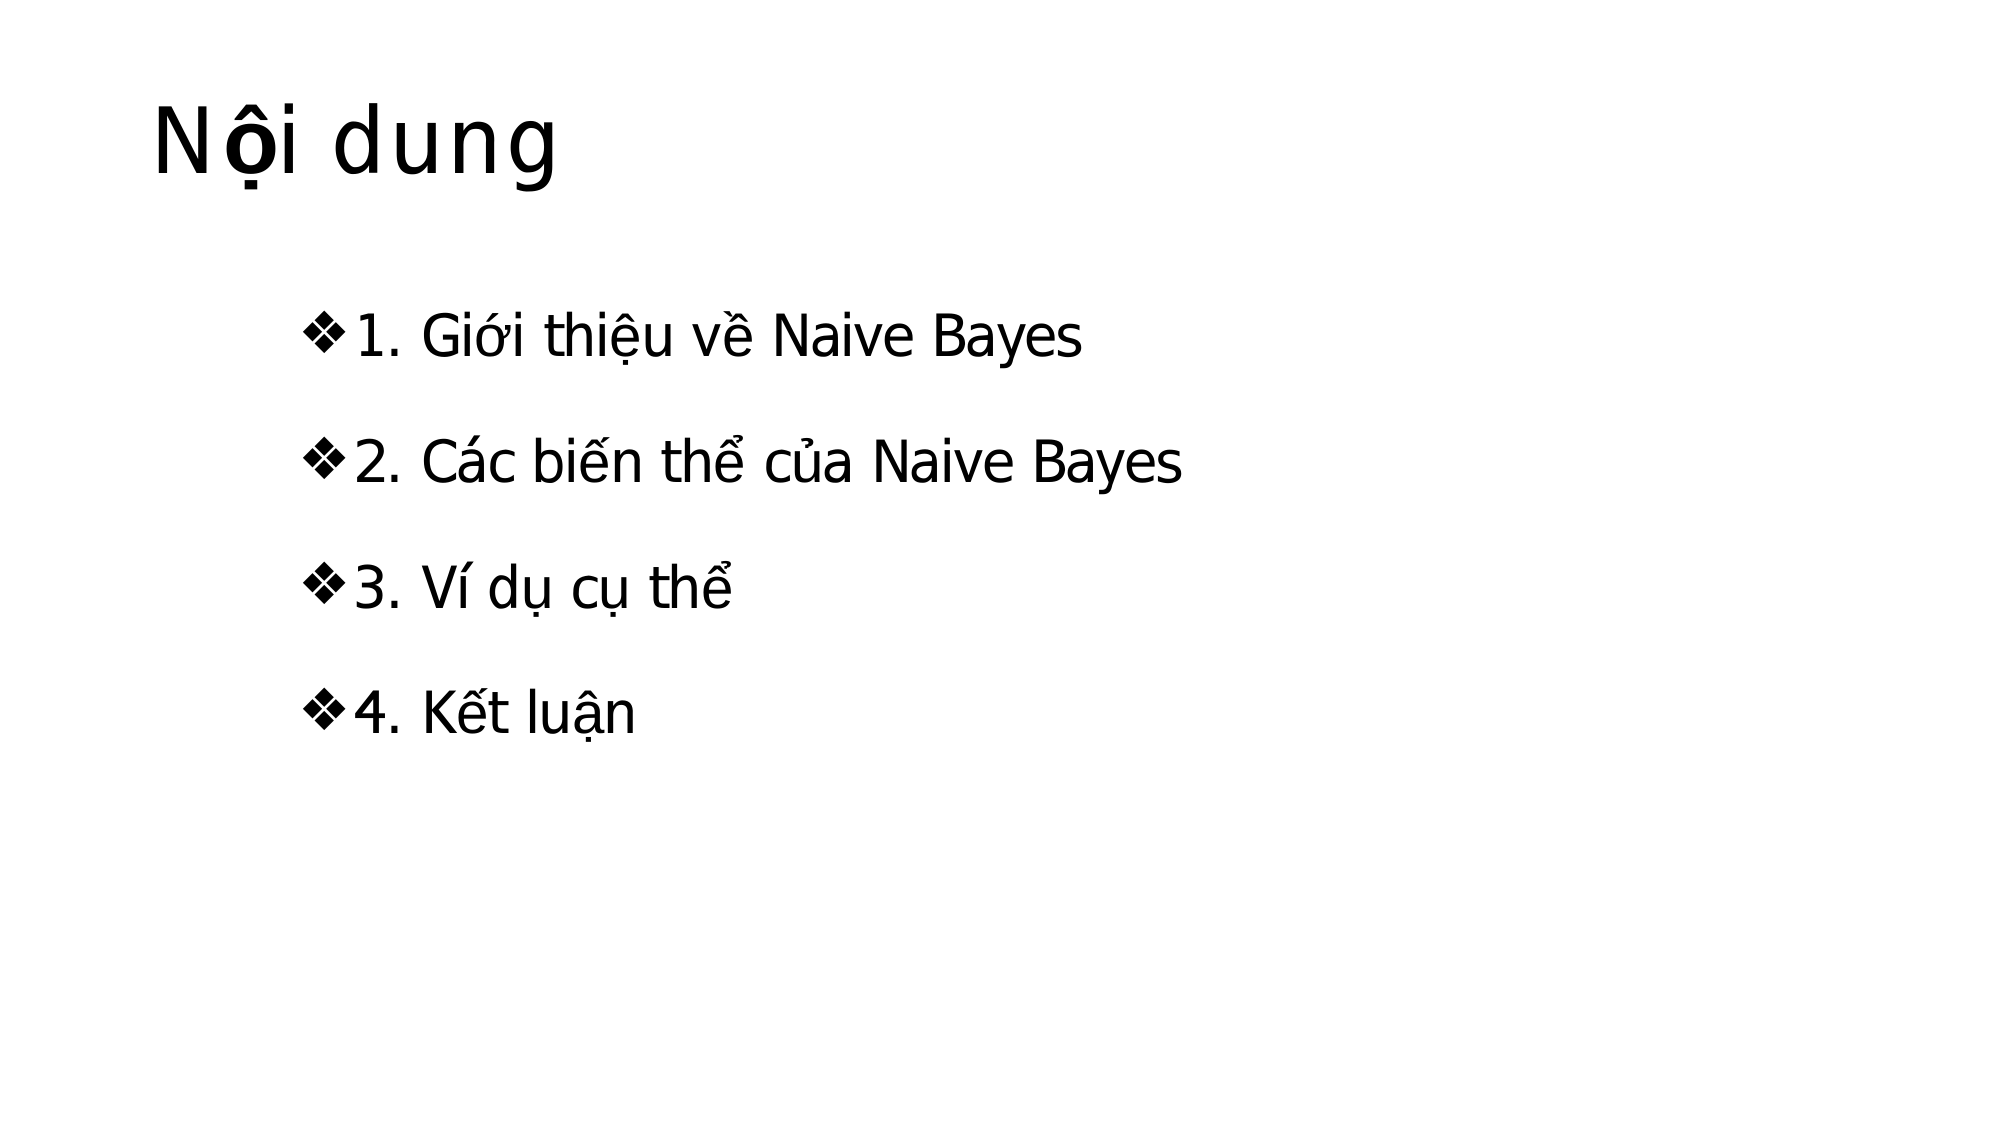

# Nội dung
1. Giới thiệu về Naive Bayes
2. Các biến thể của Naive Bayes
3. Ví dụ cụ thể
4. Kết luận